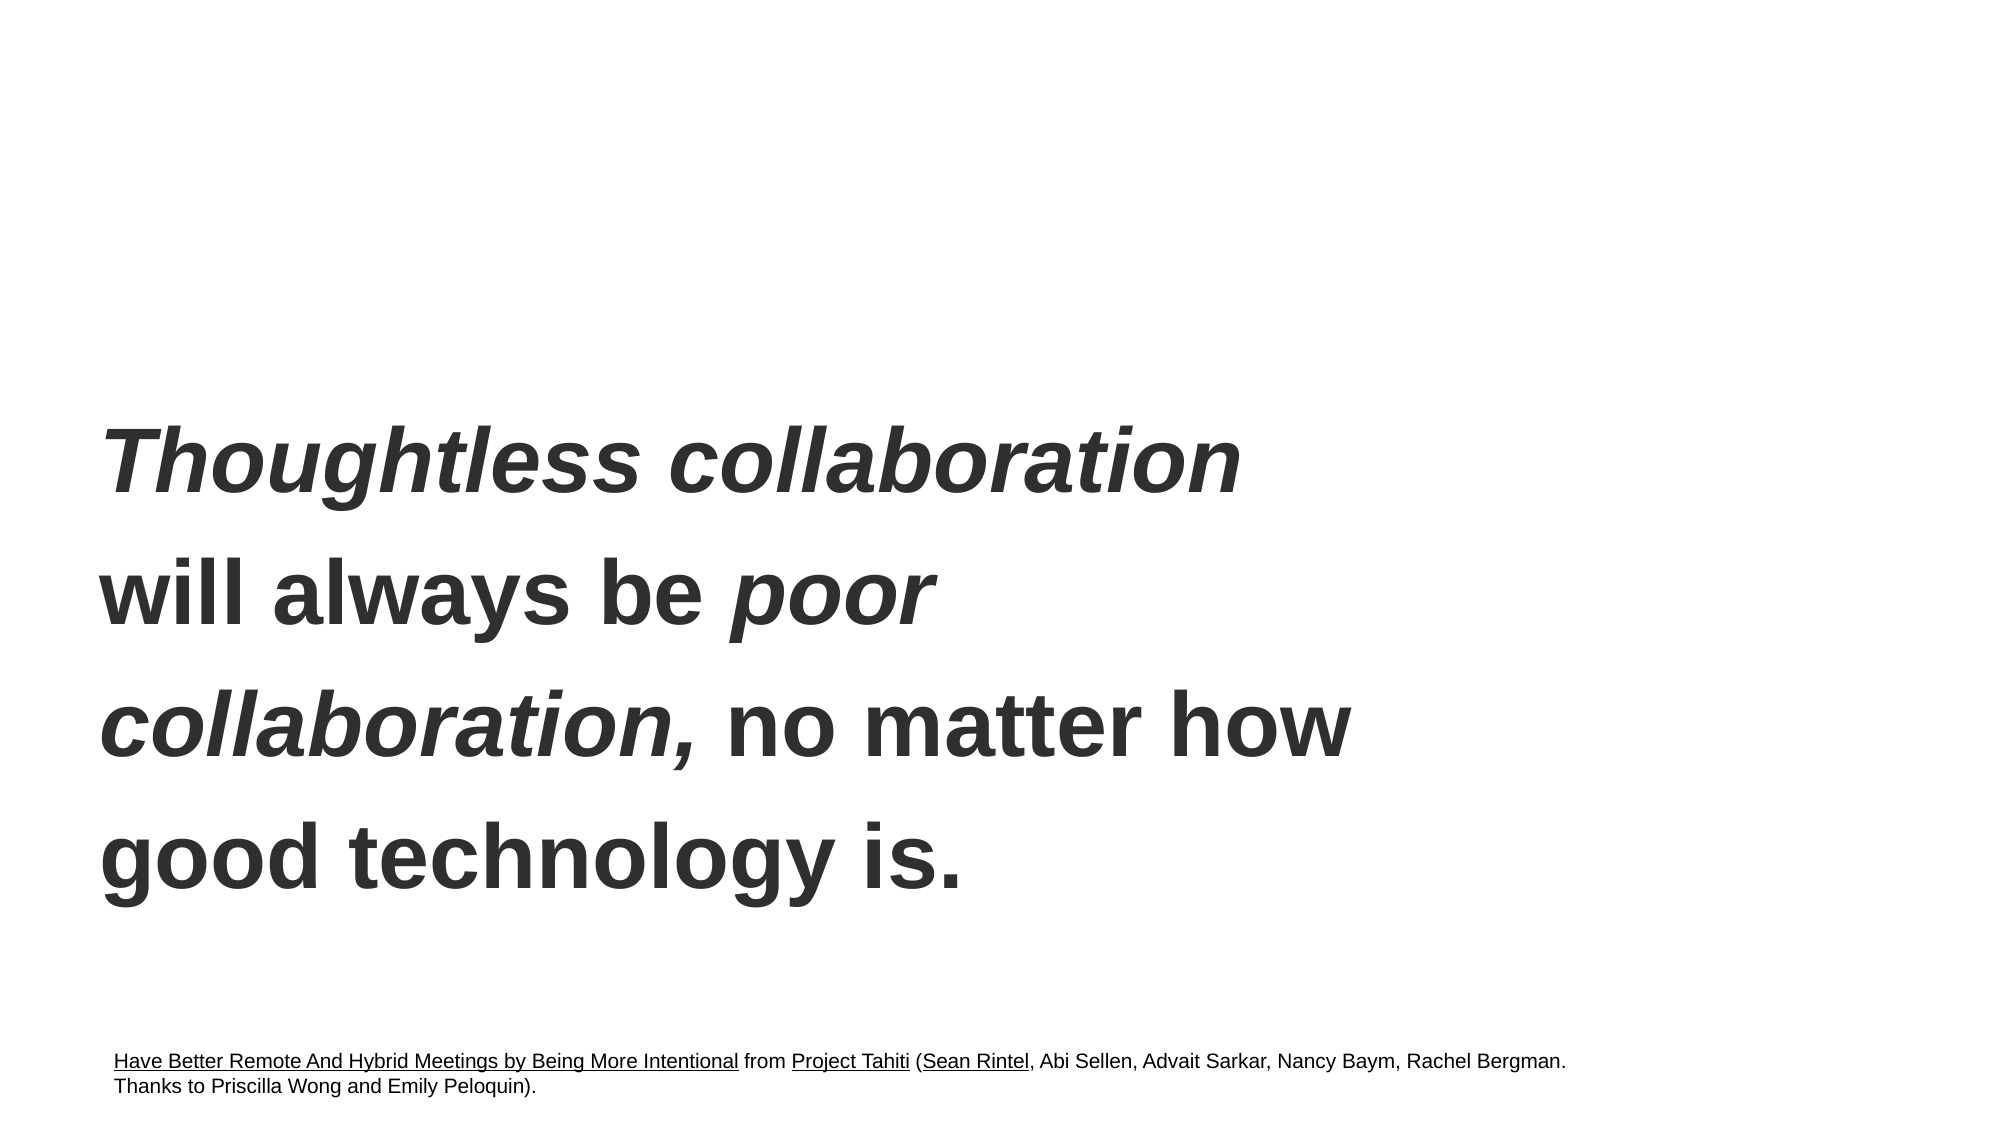

Thoughtless collaboration will always be poor collaboration, no matter how good technology is.
Have Better Remote And Hybrid Meetings by Being More Intentional from Project Tahiti (Sean Rintel, Abi Sellen, Advait Sarkar, Nancy Baym, Rachel Bergman. Thanks to Priscilla Wong and Emily Peloquin).